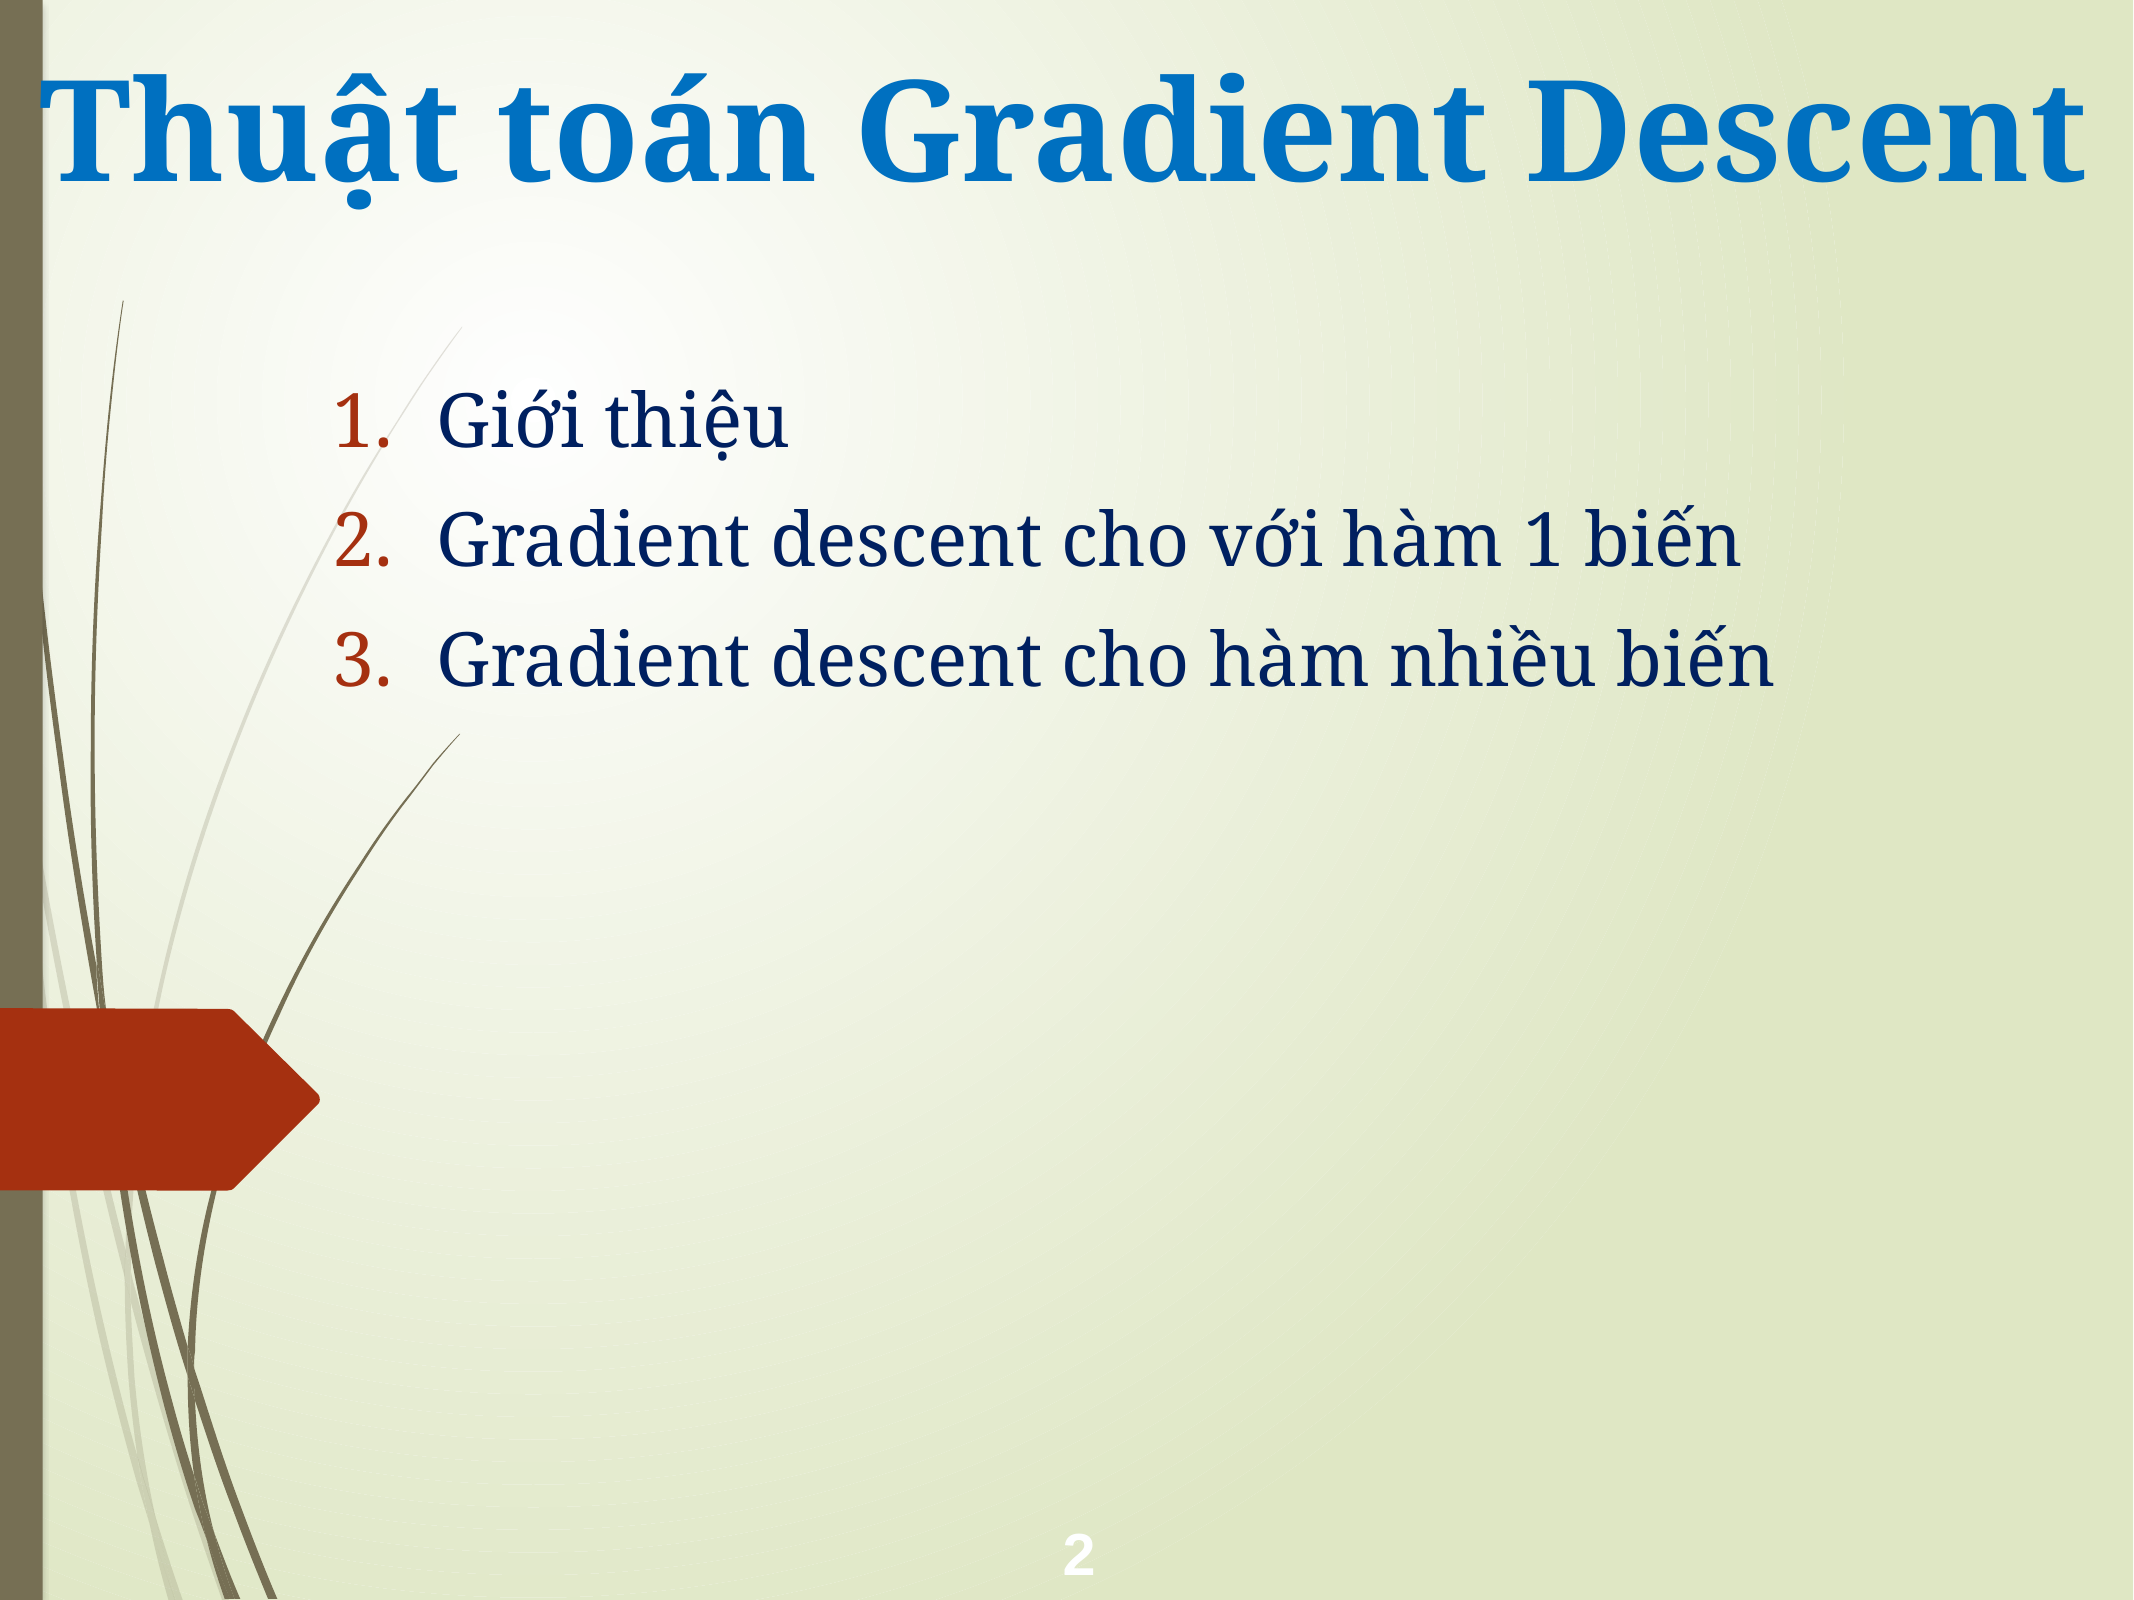

# Thuật toán Gradient Descent
Giới thiệu
Gradient descent cho với hàm 1 biến
Gradient descent cho hàm nhiều biến

2